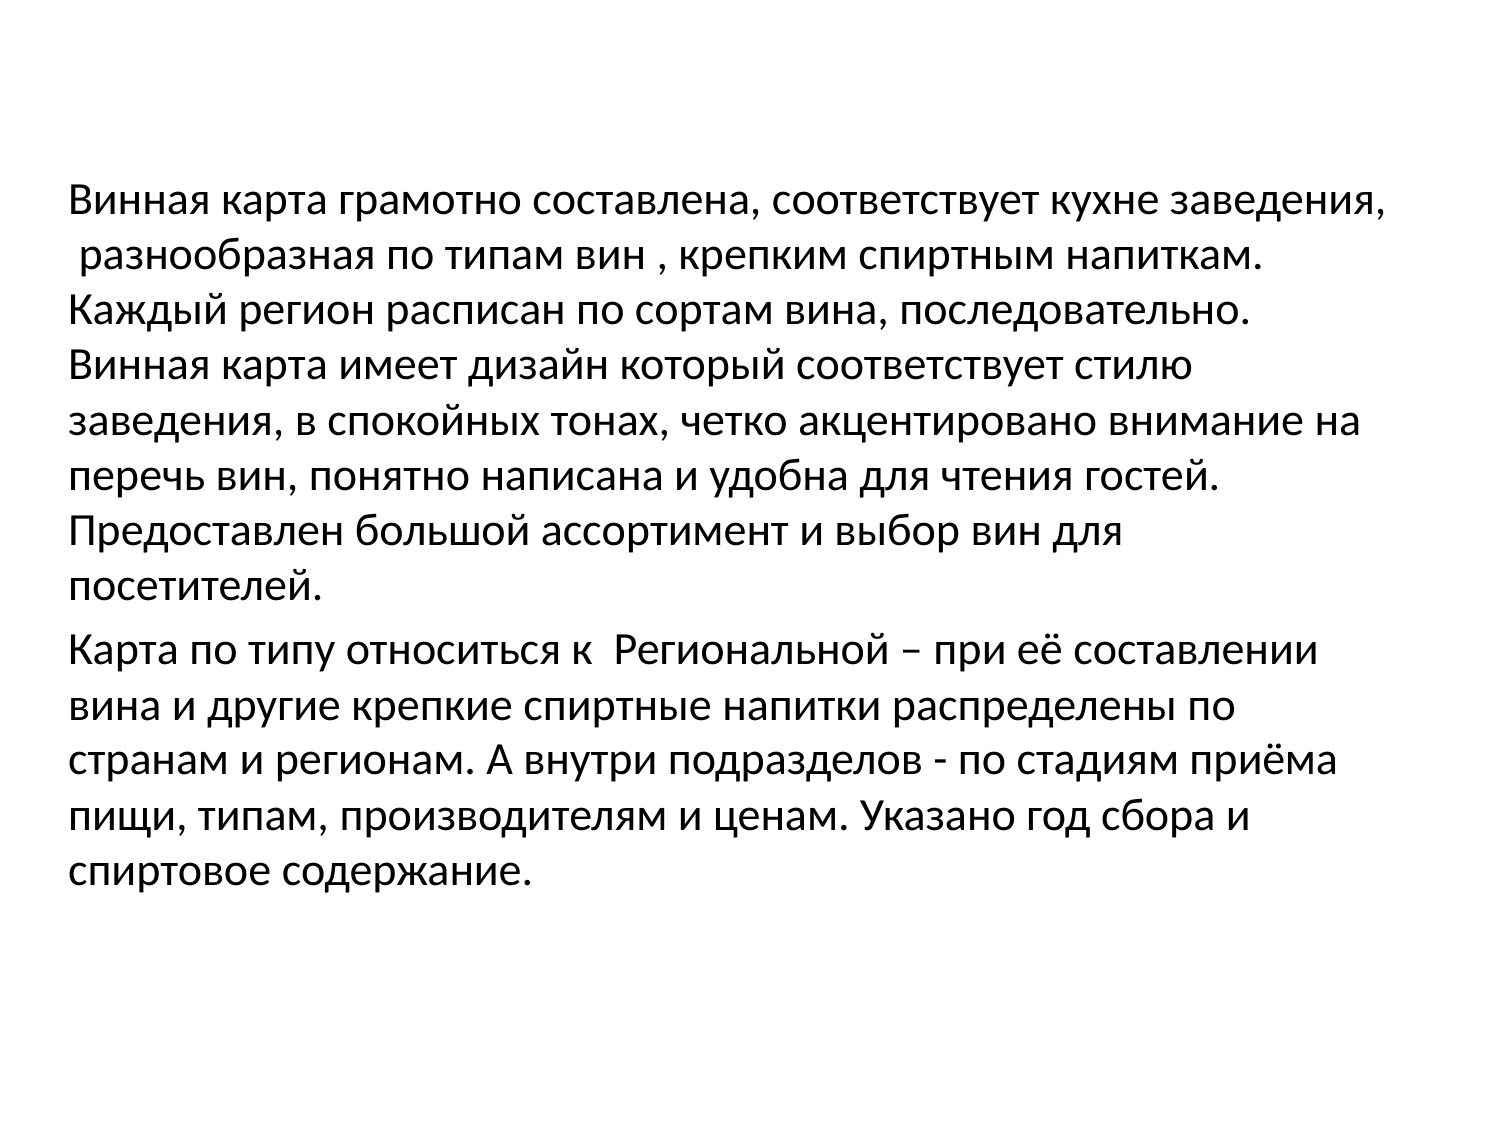

#
Винная карта грамотно составлена, соответствует кухне заведения,  разнообразная по типам вин , крепким спиртным напиткам. Каждый регион расписан по сортам вина, последовательно. Винная карта имеет дизайн который соответствует стилю заведения, в спокойных тонах, четко акцентировано внимание на перечь вин, понятно написана и удобна для чтения гостей. Предоставлен большой ассортимент и выбор вин для посетителей.
Карта по типу относиться к  Региональной – при её составлении вина и другие крепкие спиртные напитки распределены по странам и регионам. А внутри подразделов - по стадиям приёма пищи, типам, производителям и ценам. Указано год сбора и спиртовое содержание.